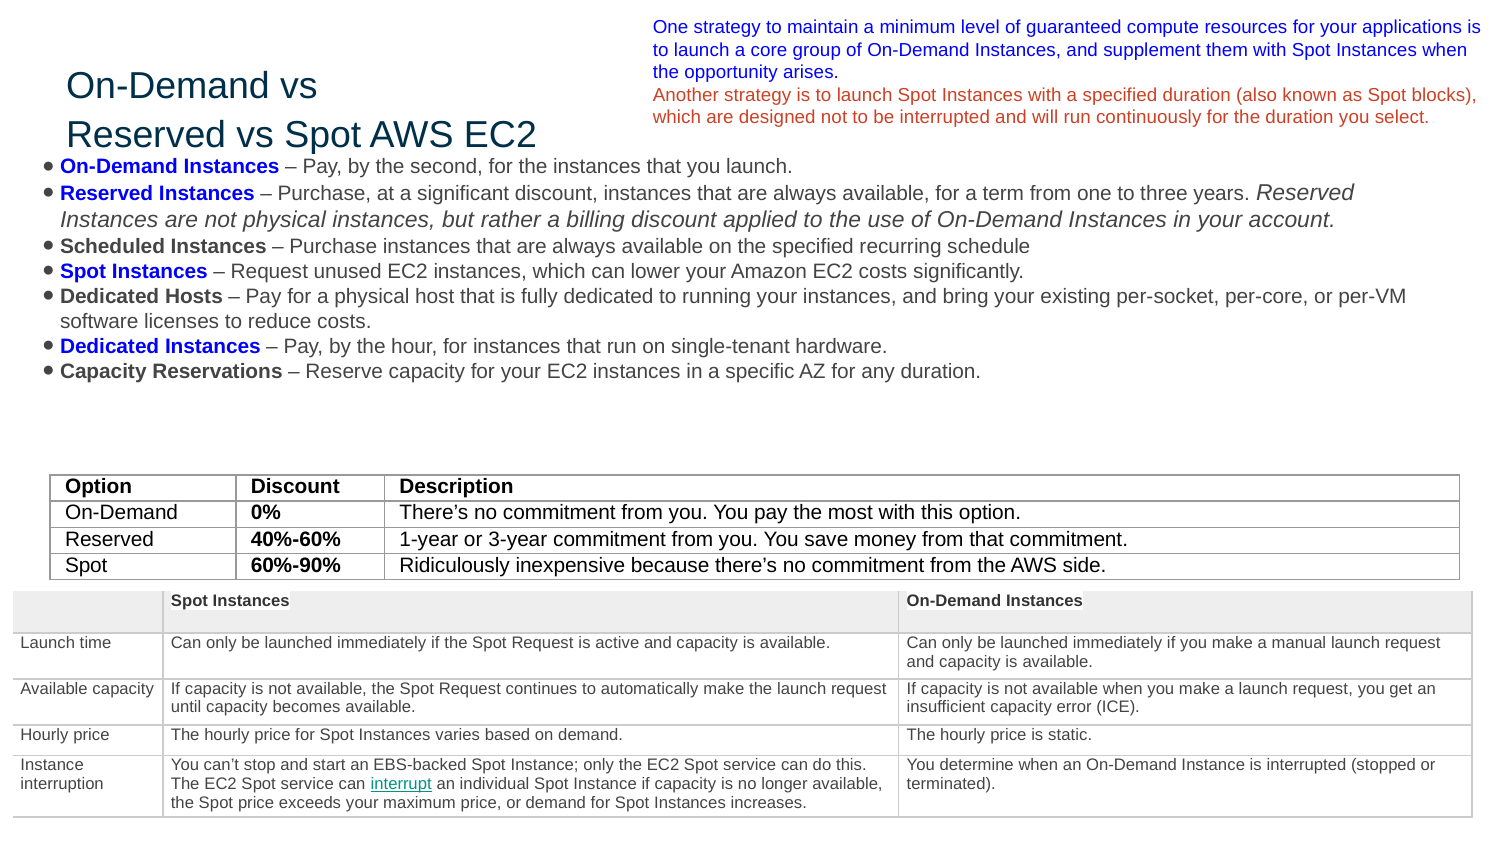

One strategy to maintain a minimum level of guaranteed compute resources for your applications is to launch a core group of On-Demand Instances, and supplement them with Spot Instances when the opportunity arises.
Another strategy is to launch Spot Instances with a specified duration (also known as Spot blocks), which are designed not to be interrupted and will run continuously for the duration you select.

On-Demand vs
Reserved vs Spot AWS EC2
On-Demand Instances – Pay, by the second, for the instances that you launch.
Reserved Instances – Purchase, at a significant discount, instances that are always available, for a term from one to three years. Reserved Instances are not physical instances, but rather a billing discount applied to the use of On-Demand Instances in your account.
Scheduled Instances – Purchase instances that are always available on the specified recurring schedule
Spot Instances – Request unused EC2 instances, which can lower your Amazon EC2 costs significantly.
Dedicated Hosts – Pay for a physical host that is fully dedicated to running your instances, and bring your existing per-socket, per-core, or per-VM software licenses to reduce costs.
Dedicated Instances – Pay, by the hour, for instances that run on single-tenant hardware.
Capacity Reservations – Reserve capacity for your EC2 instances in a specific AZ for any duration.
| Option | Discount | Description |
| --- | --- | --- |
| On-Demand | 0% | There’s no commitment from you. You pay the most with this option. |
| Reserved | 40%-60% | 1-year or 3-year commitment from you. You save money from that commitment. |
| Spot | 60%-90% | Ridiculously inexpensive because there’s no commitment from the AWS side. |
|  | Spot Instances | On-Demand Instances |
| --- | --- | --- |
| Launch time | Can only be launched immediately if the Spot Request is active and capacity is available. | Can only be launched immediately if you make a manual launch request and capacity is available. |
| Available capacity | If capacity is not available, the Spot Request continues to automatically make the launch request until capacity becomes available. | If capacity is not available when you make a launch request, you get an insufficient capacity error (ICE). |
| Hourly price | The hourly price for Spot Instances varies based on demand. | The hourly price is static. |
| Instance interruption | You can’t stop and start an EBS-backed Spot Instance; only the EC2 Spot service can do this. The EC2 Spot service can interrupt an individual Spot Instance if capacity is no longer available, the Spot price exceeds your maximum price, or demand for Spot Instances increases. | You determine when an On-Demand Instance is interrupted (stopped or terminated). |